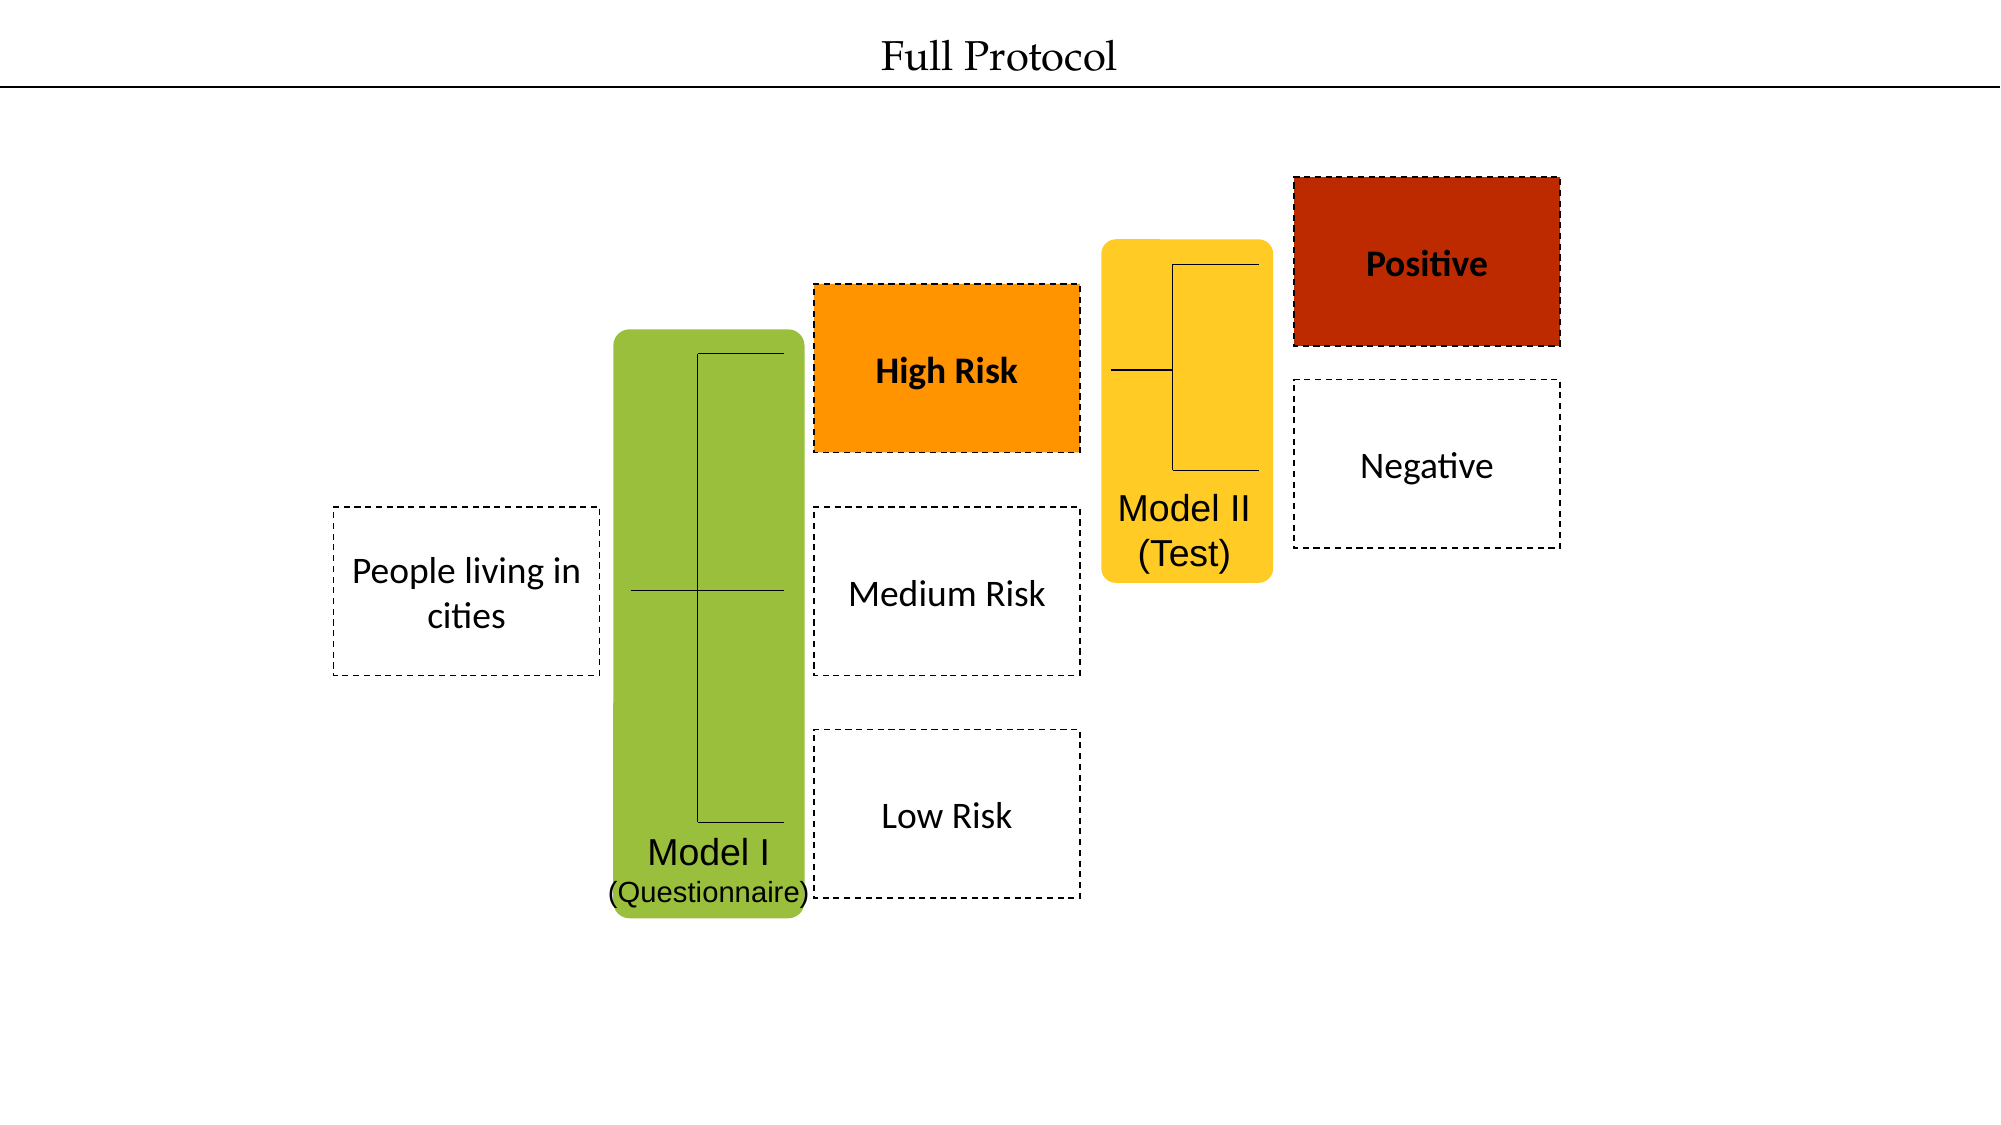

Full Protocol
Positive

High Risk

Negative
Model II
(Test)
People living in cities
Medium Risk
Low Risk
Model I
(Questionnaire)